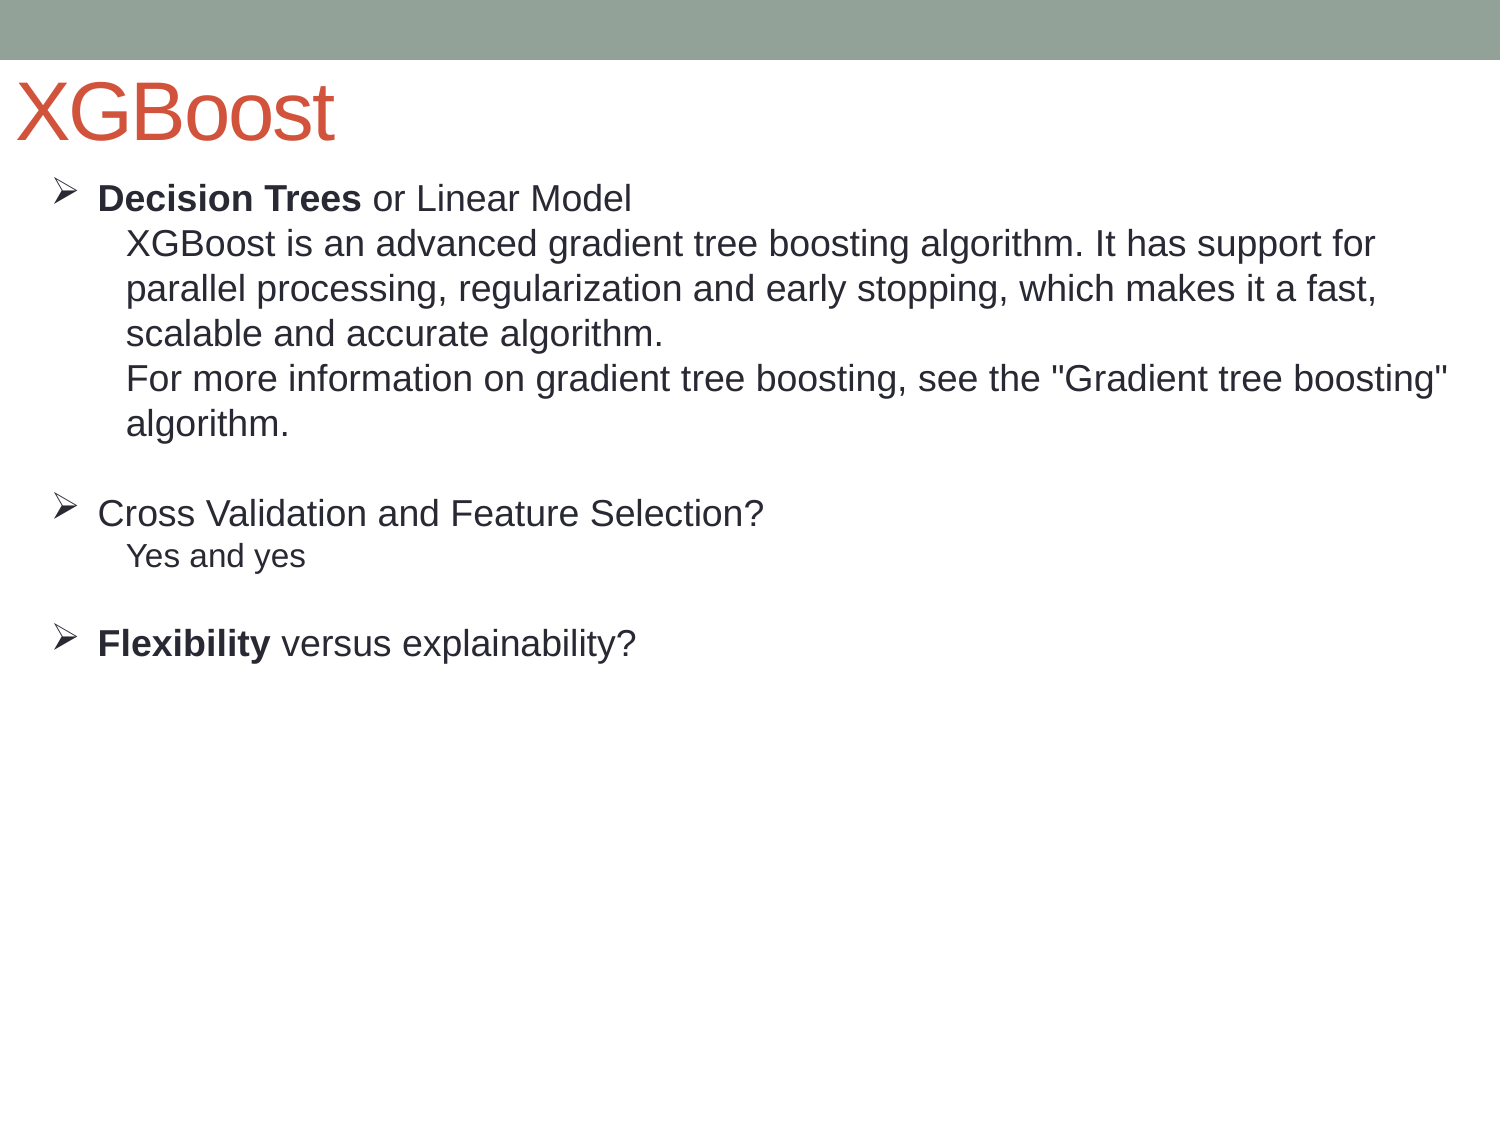

# XGBoost

Decision Trees or Linear Model
XGBoost is an advanced gradient tree boosting algorithm. It has support for parallel processing, regularization and early stopping, which makes it a fast, scalable and accurate algorithm.
For more information on gradient tree boosting, see the "Gradient tree boosting" algorithm.

Cross Validation and Feature Selection?
Yes and yes

Flexibility versus explainability?